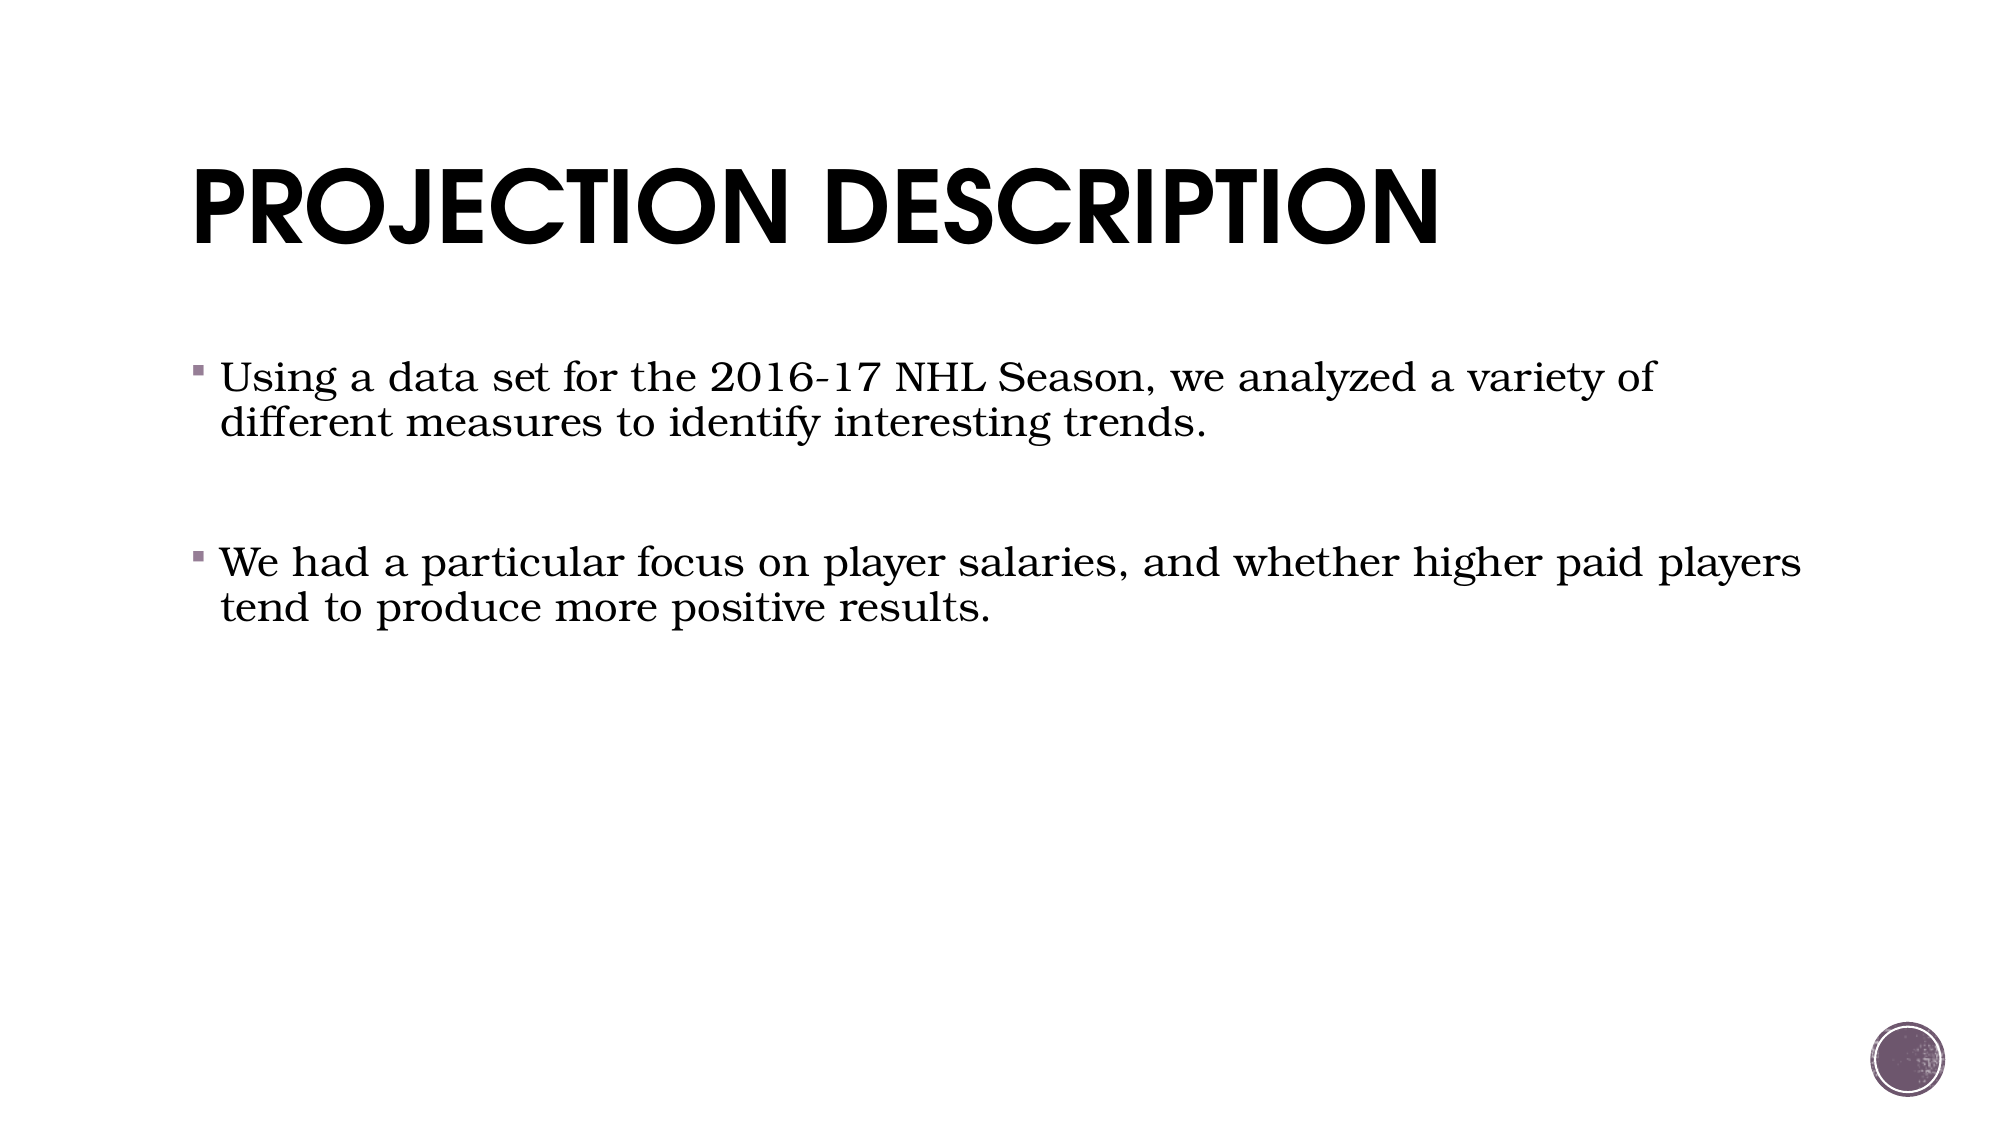

# PROJECTION DESCRIPTION
Using a data set for the 2016-17 NHL Season, we analyzed a variety of different measures to identify interesting trends.

We had a particular focus on player salaries, and whether higher paid players tend to produce more positive results.